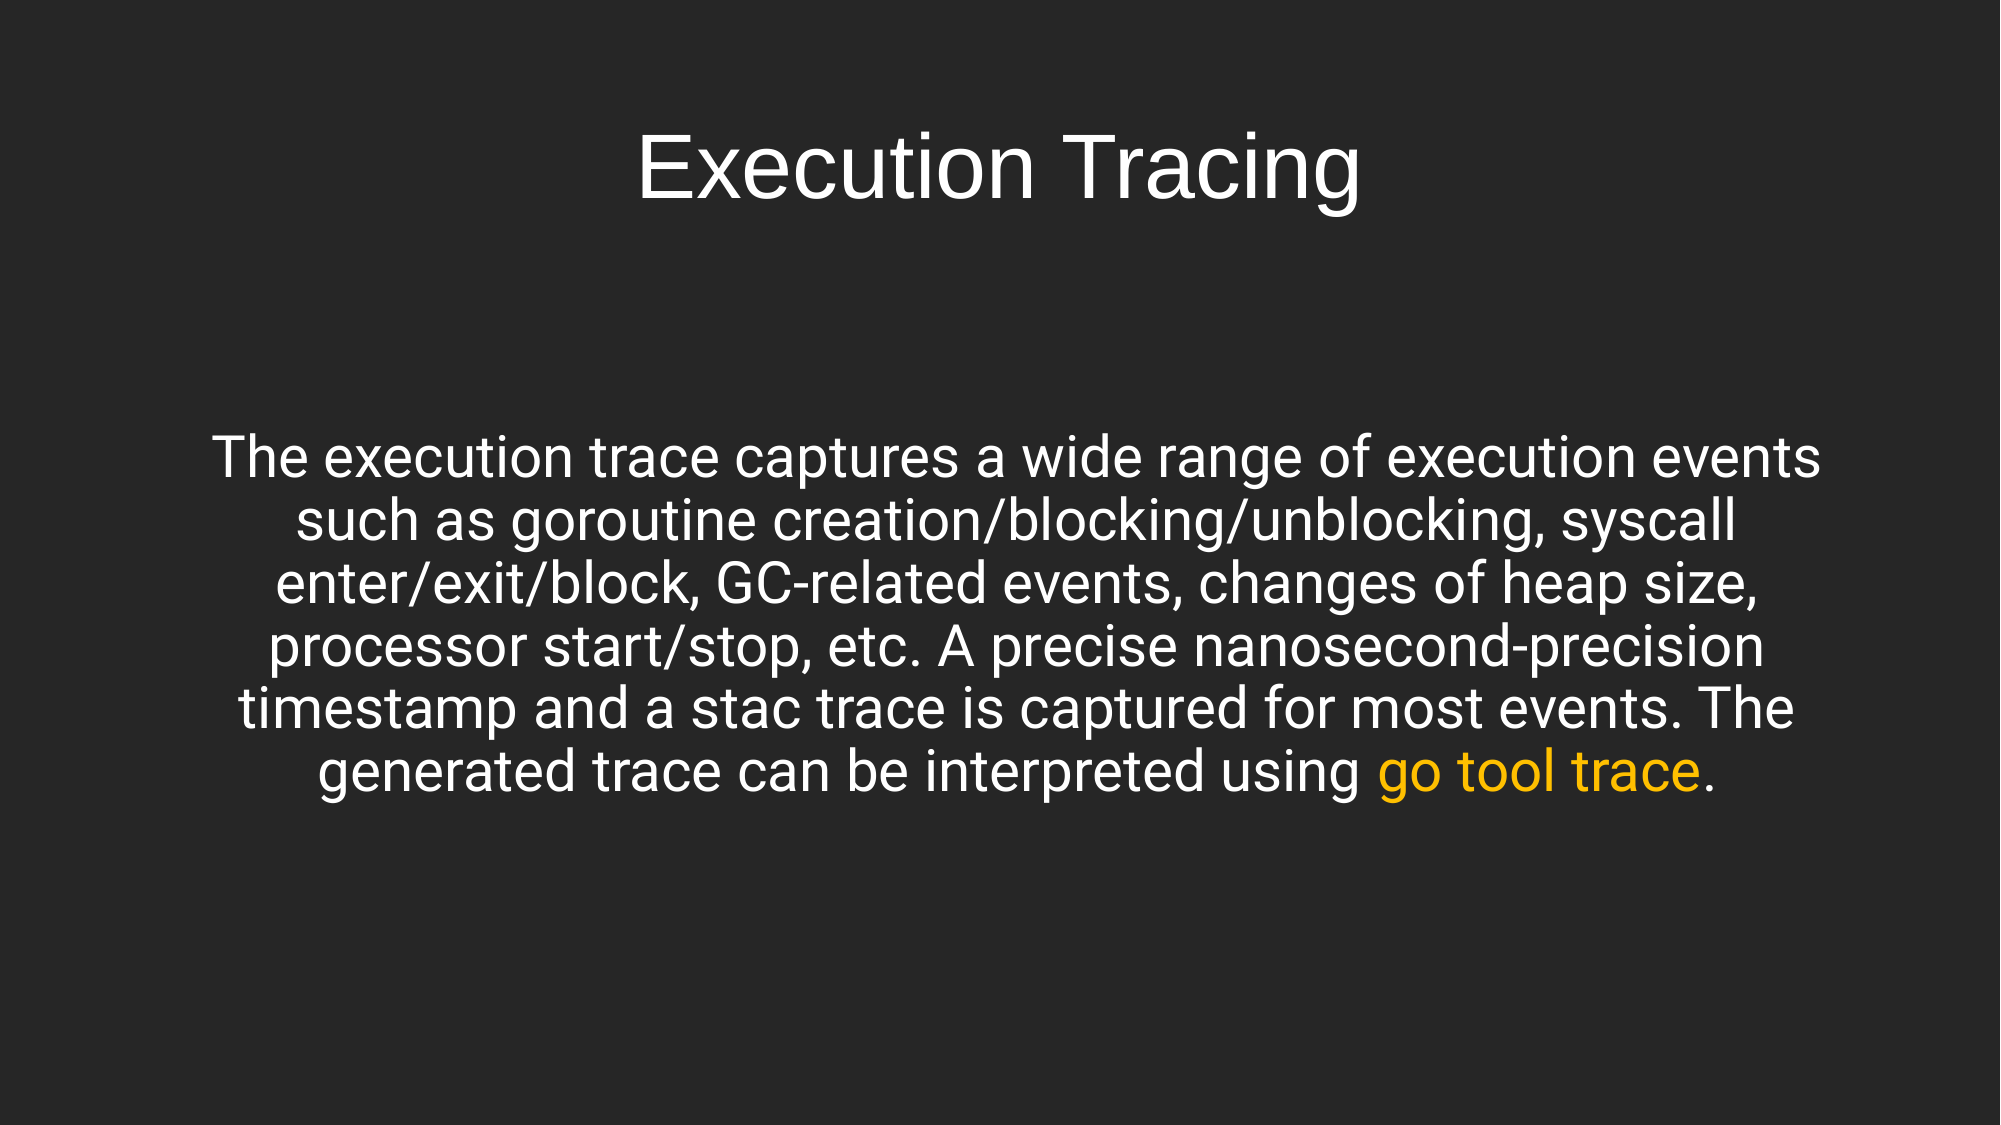

# Execution Tracing
The execution trace captures a wide range of execution events such as goroutine creation/blocking/unblocking, syscall enter/exit/block, GC-related events, changes of heap size, processor start/stop, etc. A precise nanosecond-precision timestamp and a stac trace is captured for most events. The generated trace can be interpreted using go tool trace.